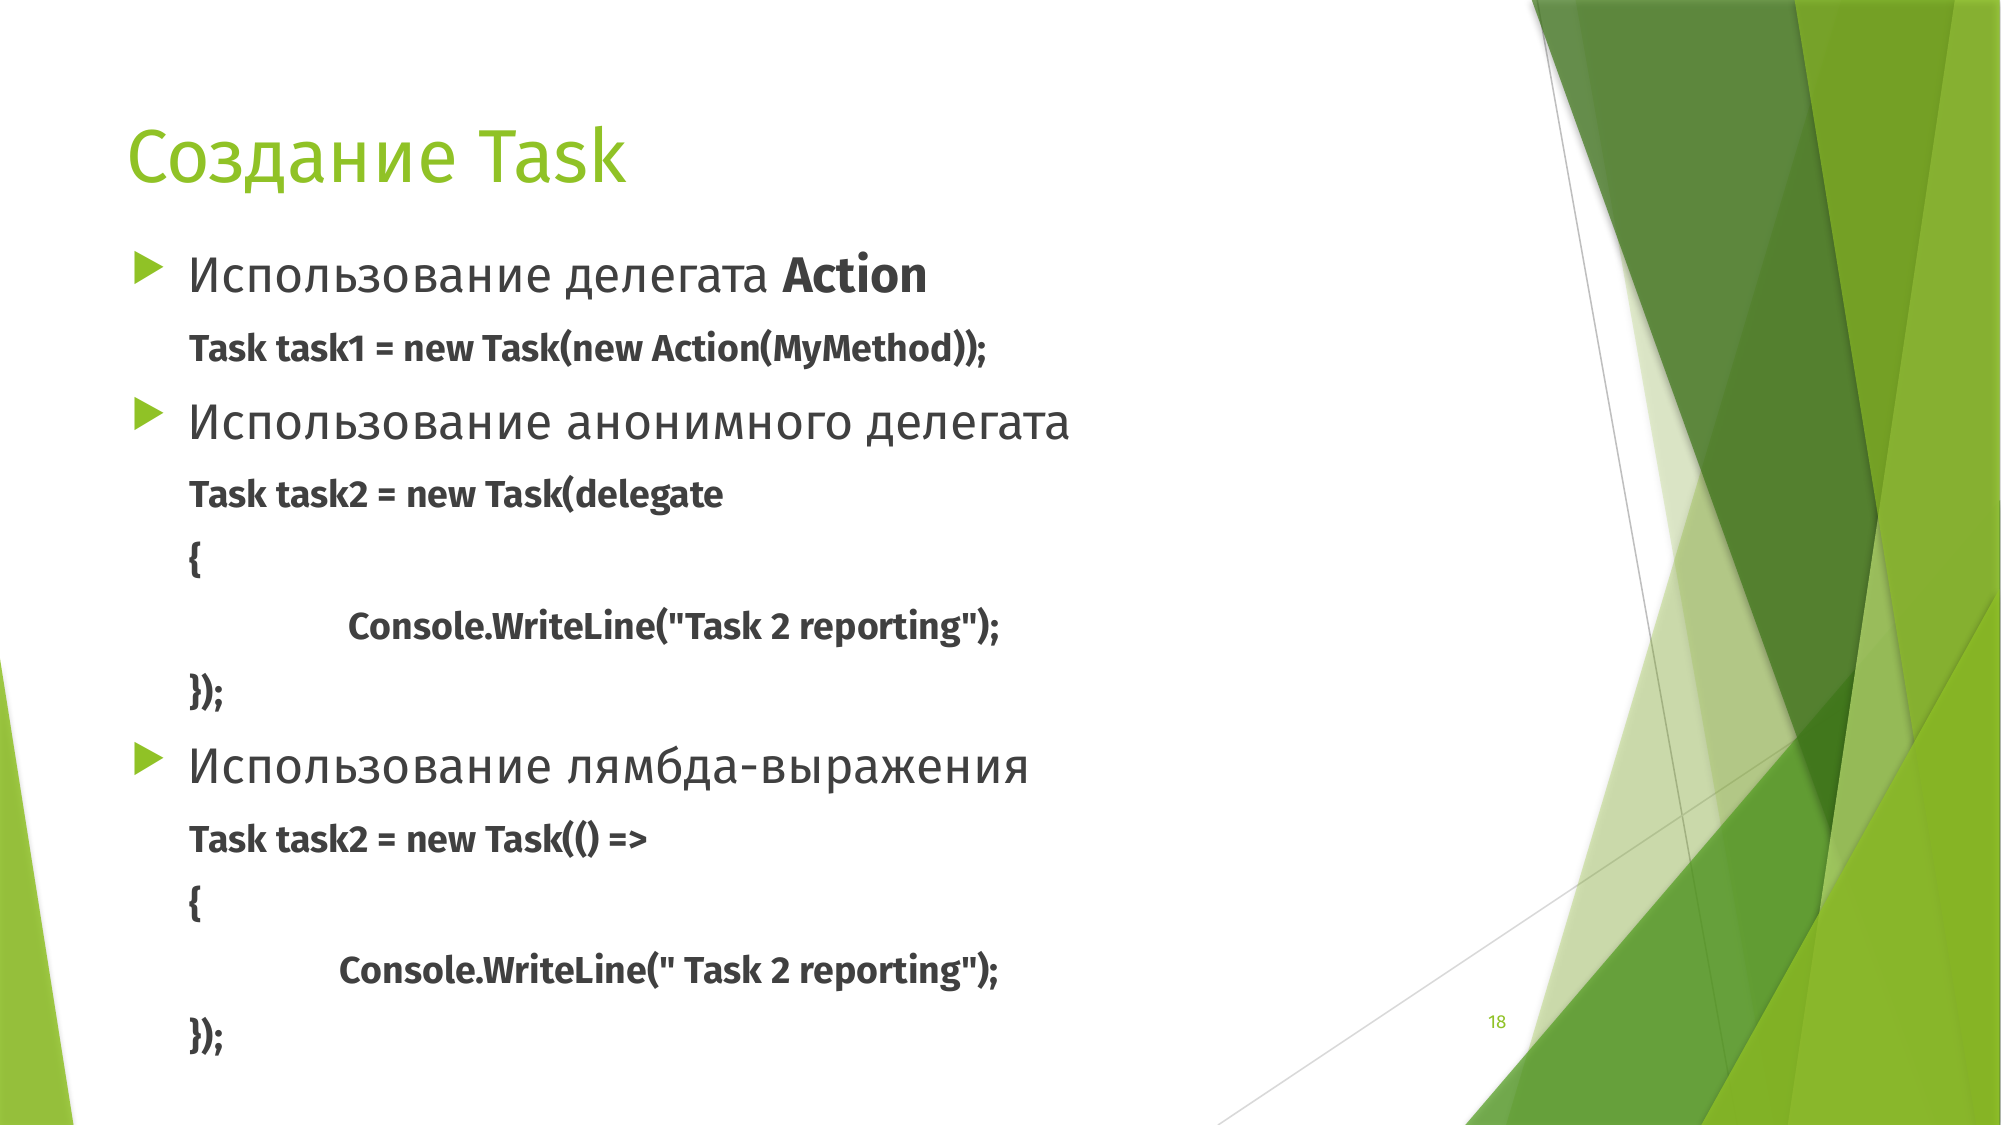

# Создание Task
Использование делегата Action
Task task1 = new Task(new Action(MyMethod));
Использование анонимного делегата
Task task2 = new Task(delegate
{
  	 Console.WriteLine("Task 2 reporting");
});
Использование лямбда-выражения
Task task2 = new Task(() =>
{
  	Console.WriteLine(" Task 2 reporting");
});

18